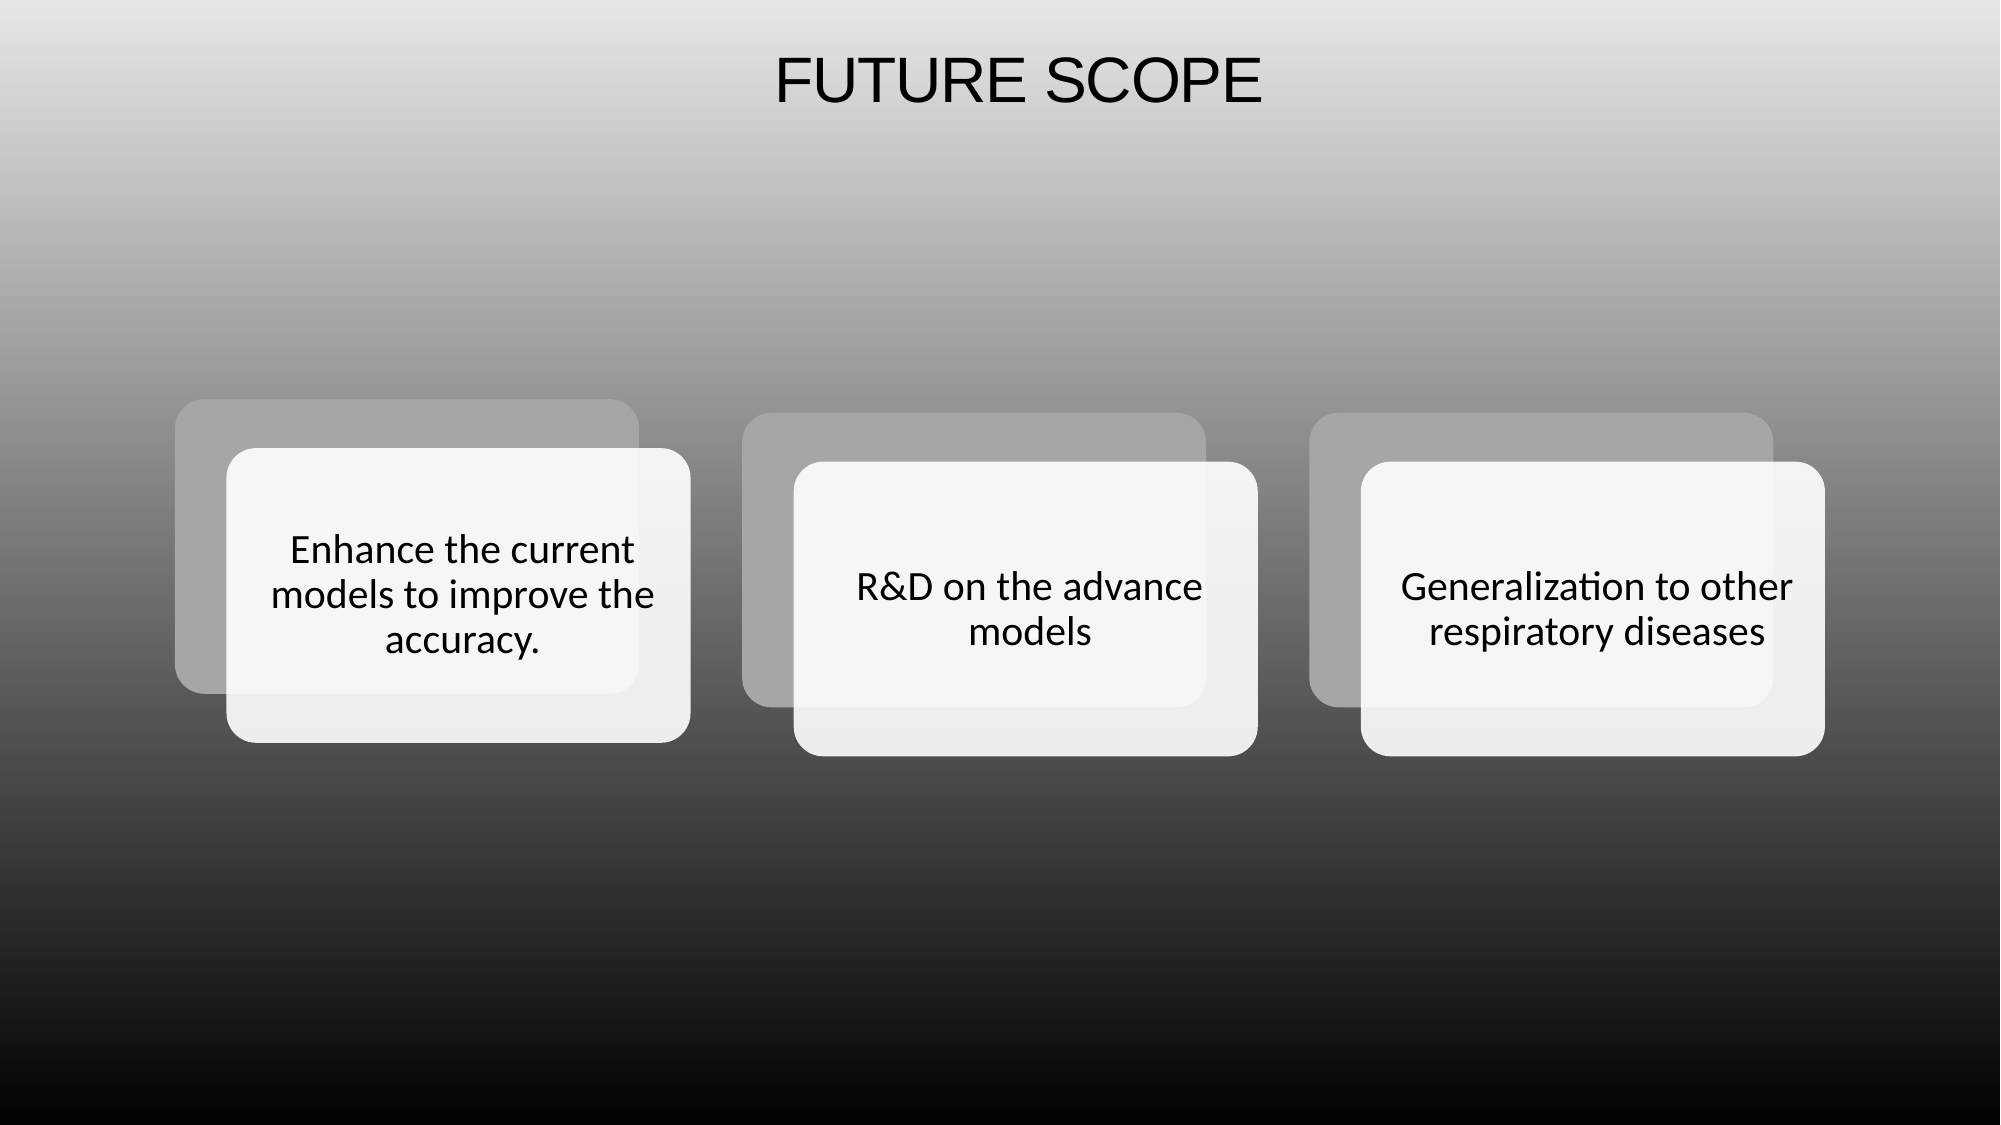

FUTURE SCOPE
Enhance the current models to improve the accuracy.
R&D on the advance models
Generalization to other respiratory diseases